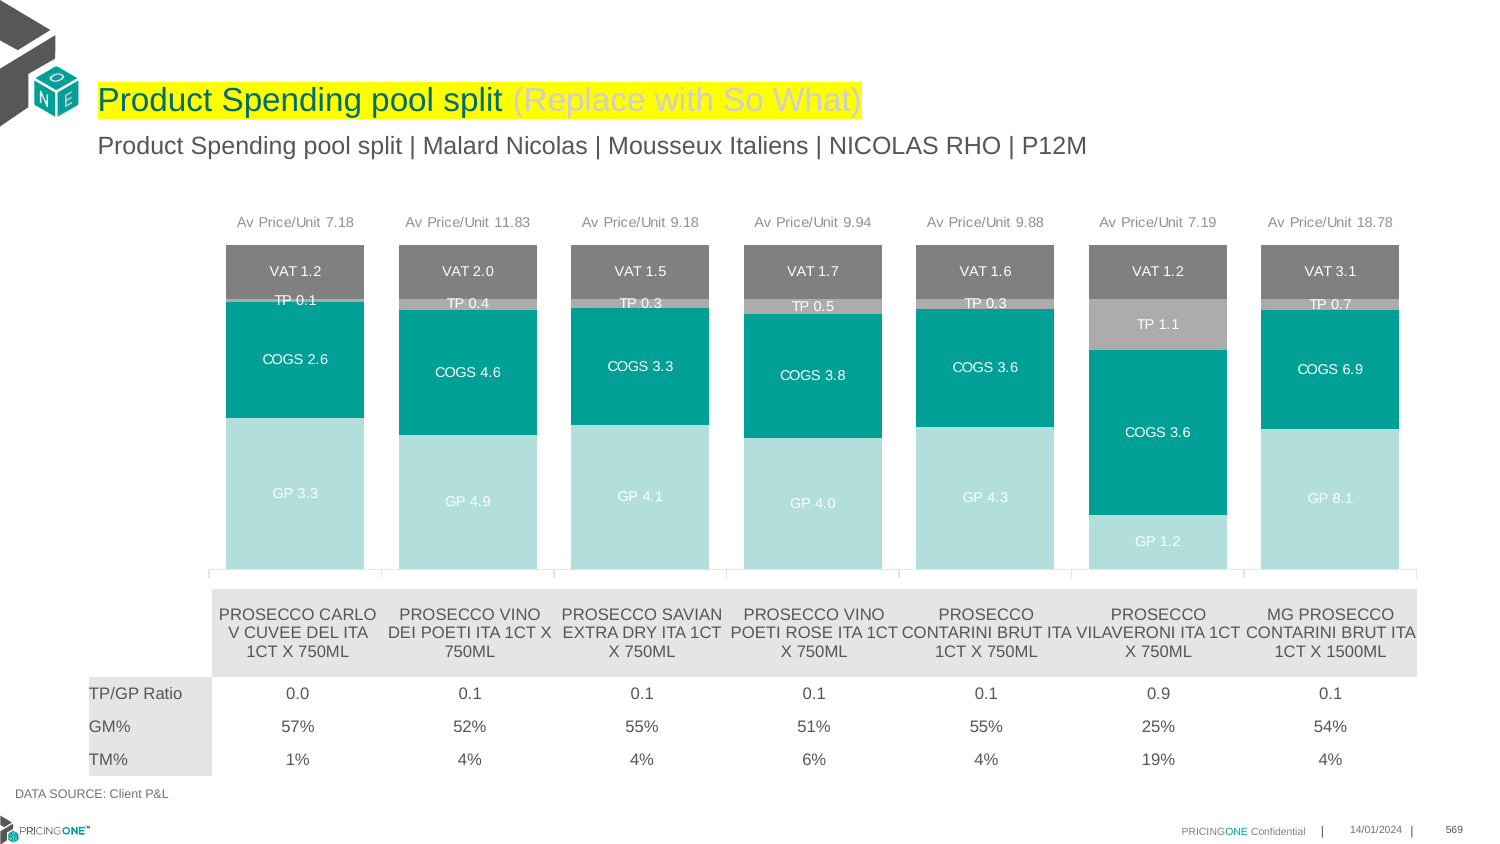

# Product Spending pool split (Replace with So What)
Product Spending pool split | Malard Nicolas | Mousseux Italiens | NICOLAS RHO | P12M

### Chart

| Category | GP | COGS | TP | VAT |
|---|---|---|---|---|
| Av Price/Unit 7.18 | 3.343736965998256 | 2.5699823888404536 | 0.06782670735251273 | 1.1963092124382446 |
| Av Price/Unit 11.83 | 4.892794354561101 | 4.571605438898451 | 0.39506587492828693 | 1.9718875502008015 |
| Av Price/Unit 9.18 | 4.092603866290777 | 3.2875200563834066 | 0.2678825211437772 | 1.5296012887635924 |
| Av Price/Unit 9.94 | 4.015375412293852 | 3.8091239880059975 | 0.45885892053973 | 1.656671664167916 |
| Av Price/Unit 9.88 | 4.326499999999999 | 3.5724 | 0.31443960164030393 | 1.6426479203280615 |
| Av Price/Unit 7.19 | 1.2084226613965745 | 3.6426180500658756 | 1.139307992973209 | 1.1980676328502424 |
| Av Price/Unit 18.78 | 8.11240447761194 | 6.877611940298508 | 0.6629686567164157 | 3.1305970149253732 |
|  | PROSECCO CARLO V CUVEE DEL ITA 1CT X 750ML | PROSECCO VINO DEI POETI ITA 1CT X 750ML | PROSECCO SAVIAN EXTRA DRY ITA 1CT X 750ML | PROSECCO VINO POETI ROSE ITA 1CT X 750ML | PROSECCO CONTARINI BRUT ITA 1CT X 750ML | PROSECCO VILAVERONI ITA 1CT X 750ML | MG PROSECCO CONTARINI BRUT ITA 1CT X 1500ML |
| --- | --- | --- | --- | --- | --- | --- | --- |
| TP/GP Ratio | 0.0 | 0.1 | 0.1 | 0.1 | 0.1 | 0.9 | 0.1 |
| GM% | 57% | 52% | 55% | 51% | 55% | 25% | 54% |
| TM% | 1% | 4% | 4% | 6% | 4% | 19% | 4% |
DATA SOURCE: Client P&L

14/01/2024
569